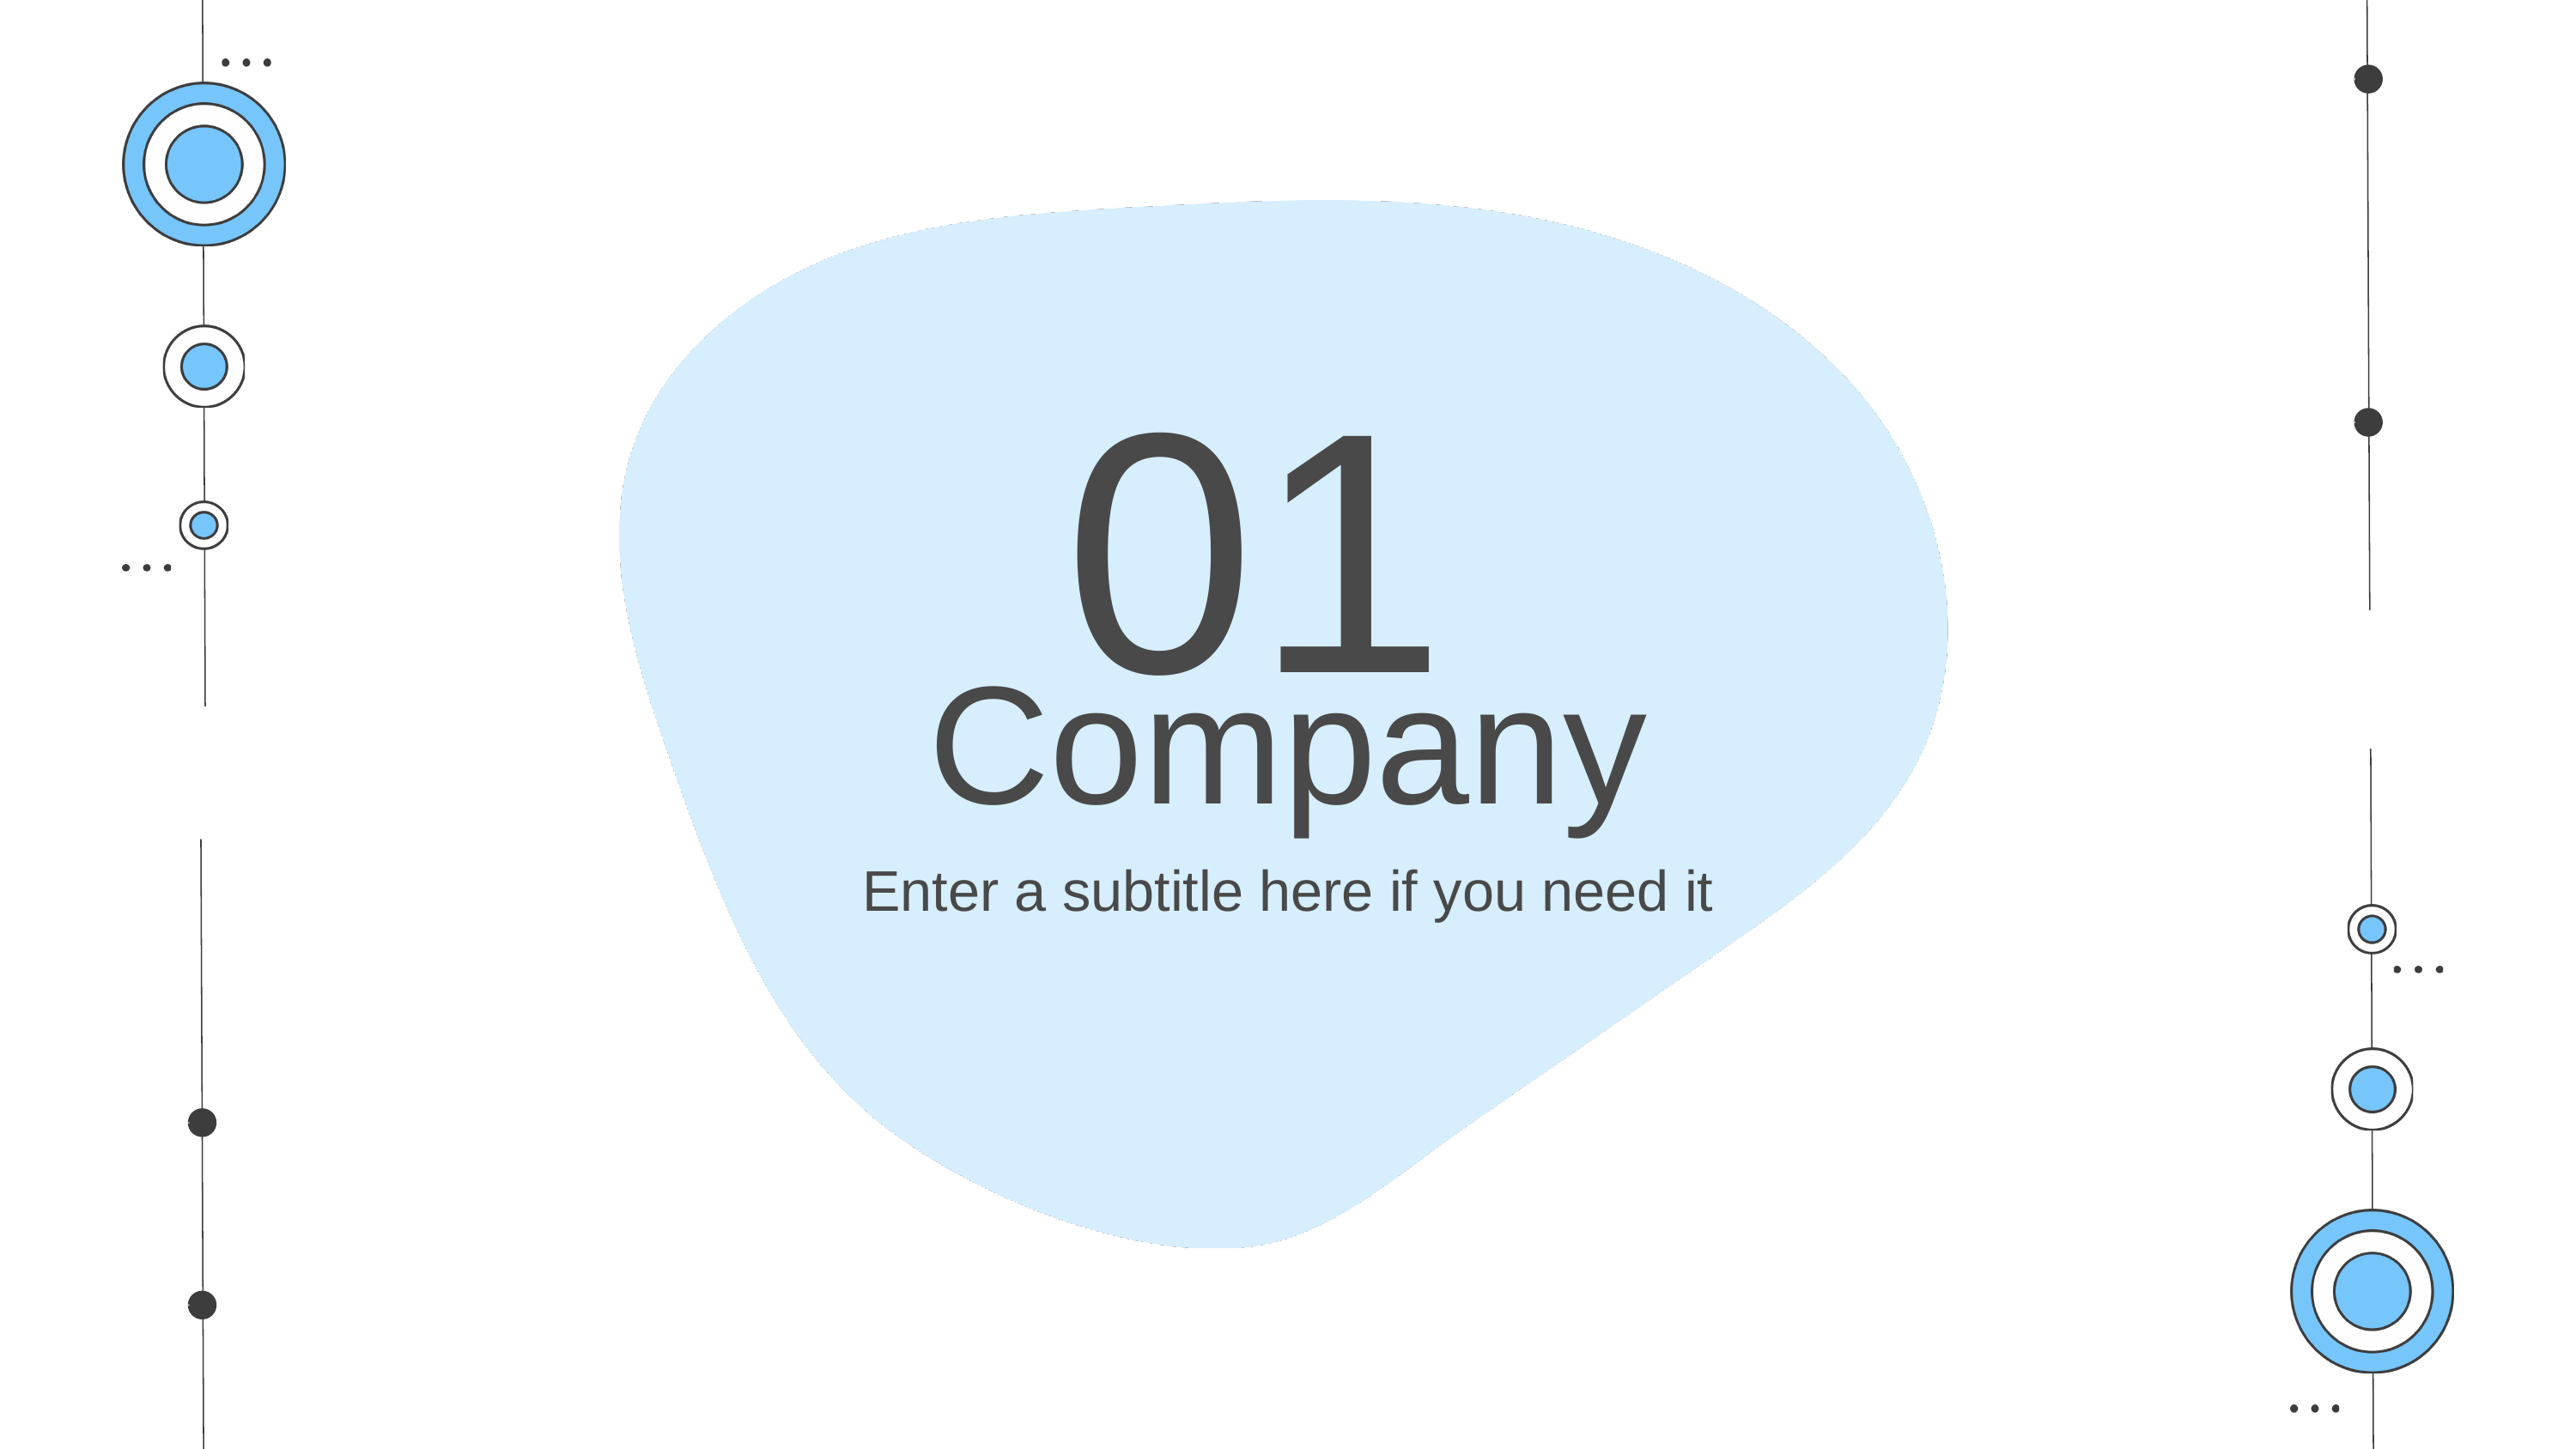

01

Company
Enter a subtitle here if you need it